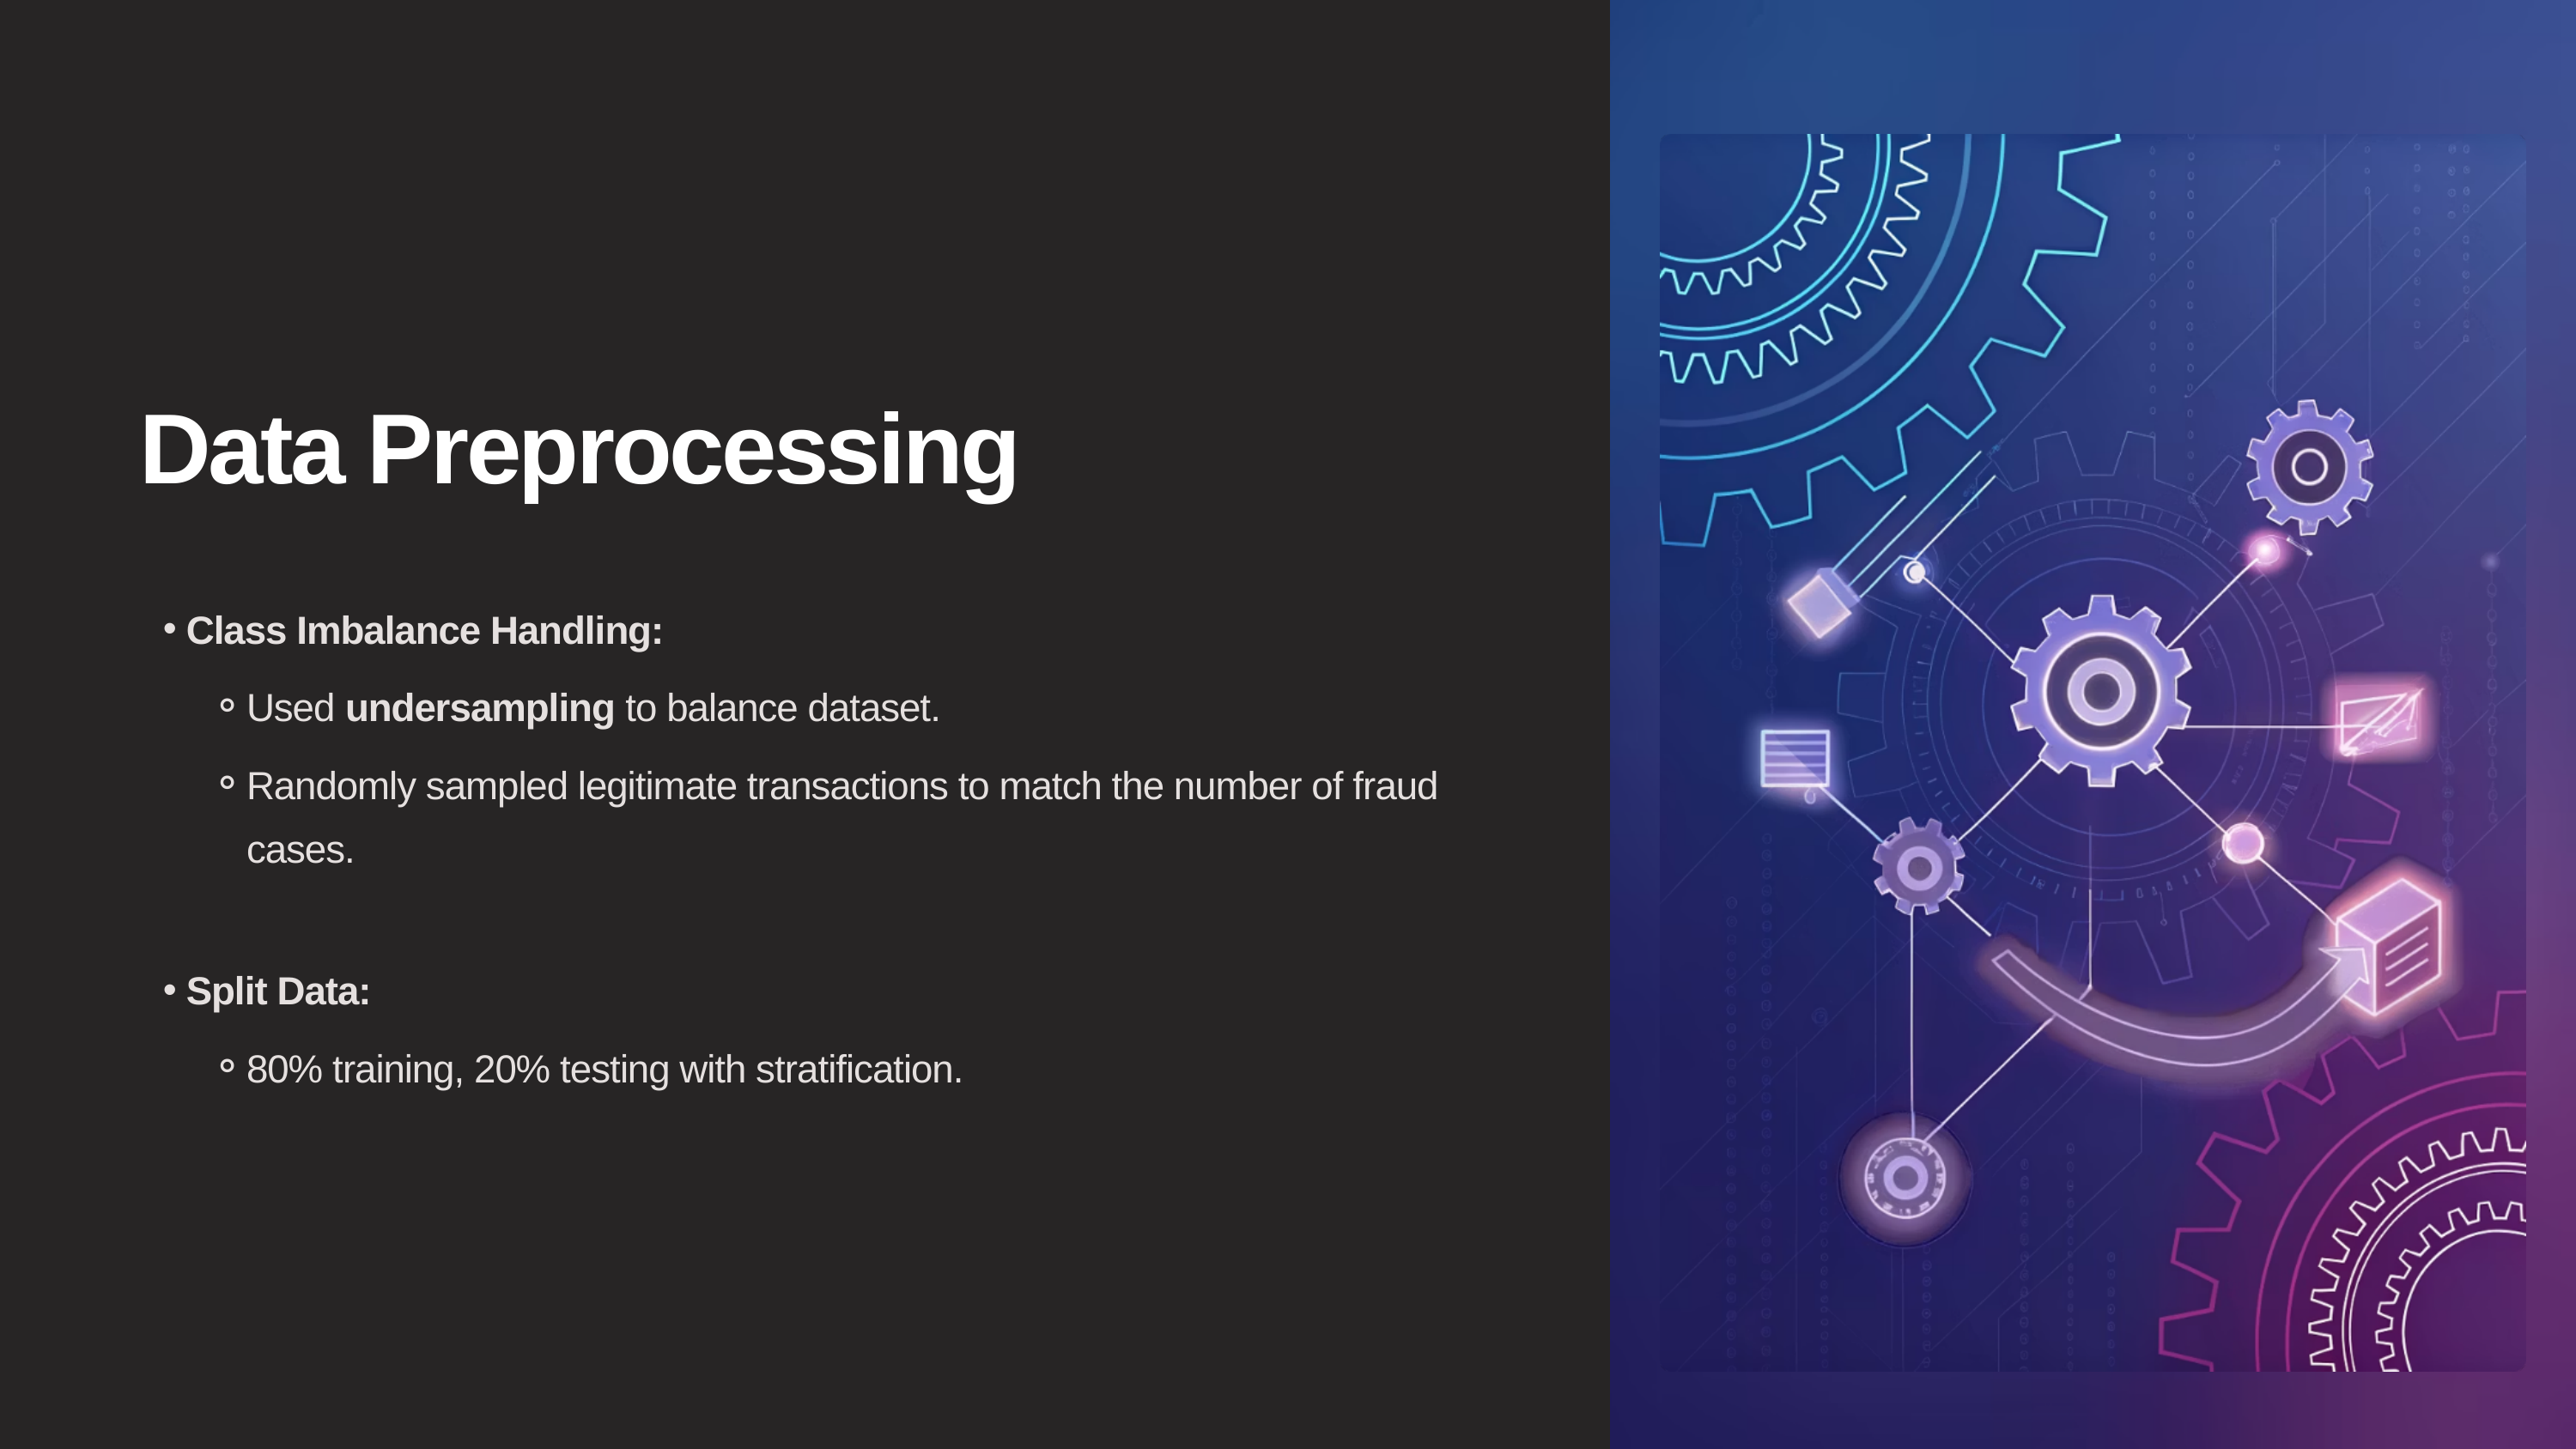

Data Preprocessing

Class Imbalance Handling:

Used undersampling to balance dataset.

Randomly sampled legitimate transactions to match the number of fraud cases.

Split Data:

80% training, 20% testing with stratification.